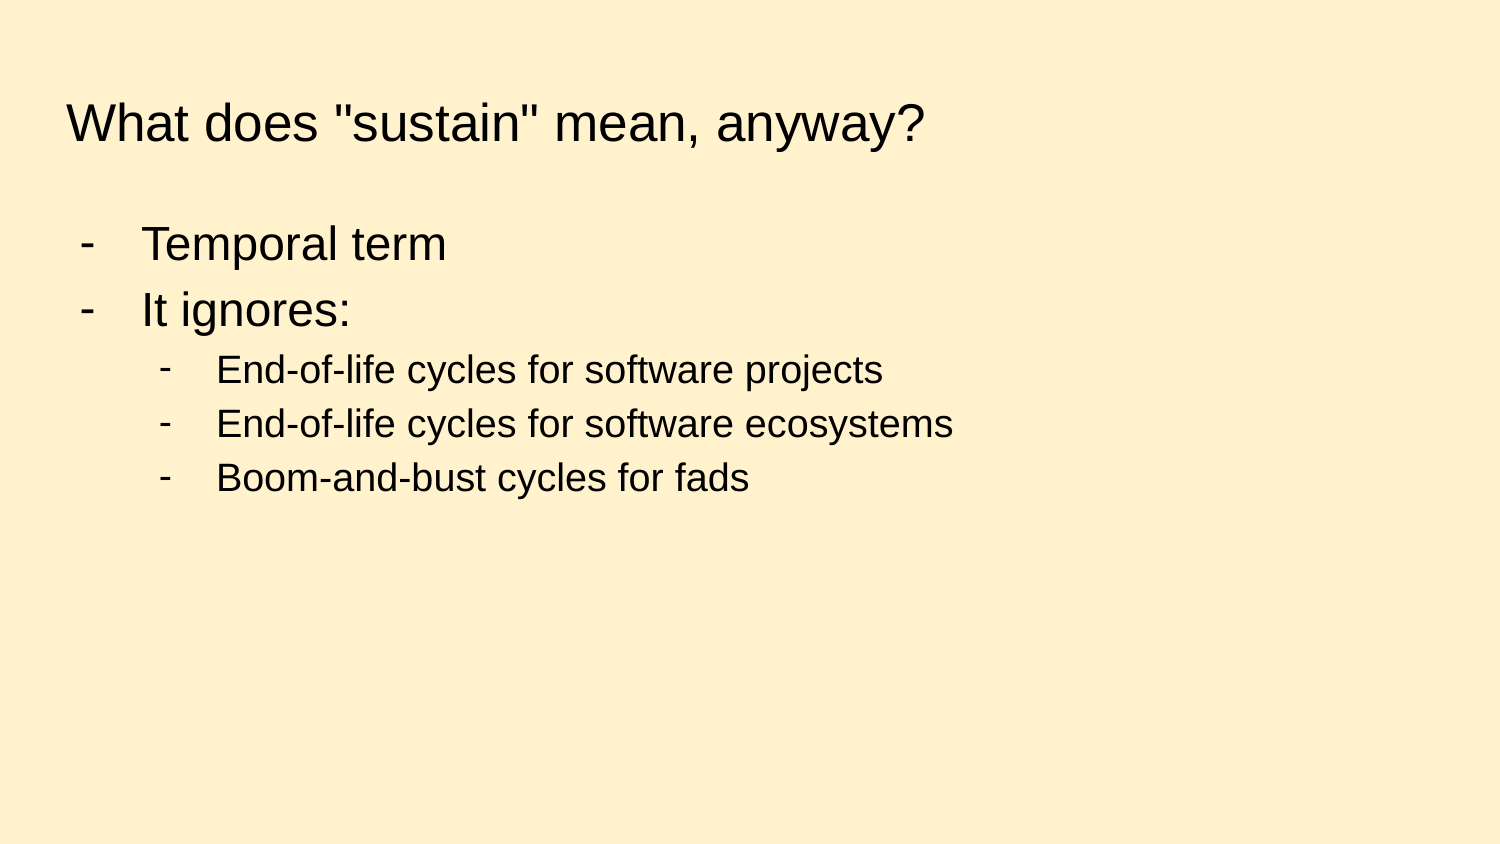

# What does "sustain" mean, anyway?
Temporal term
It ignores:
End-of-life cycles for software projects
End-of-life cycles for software ecosystems
Boom-and-bust cycles for fads